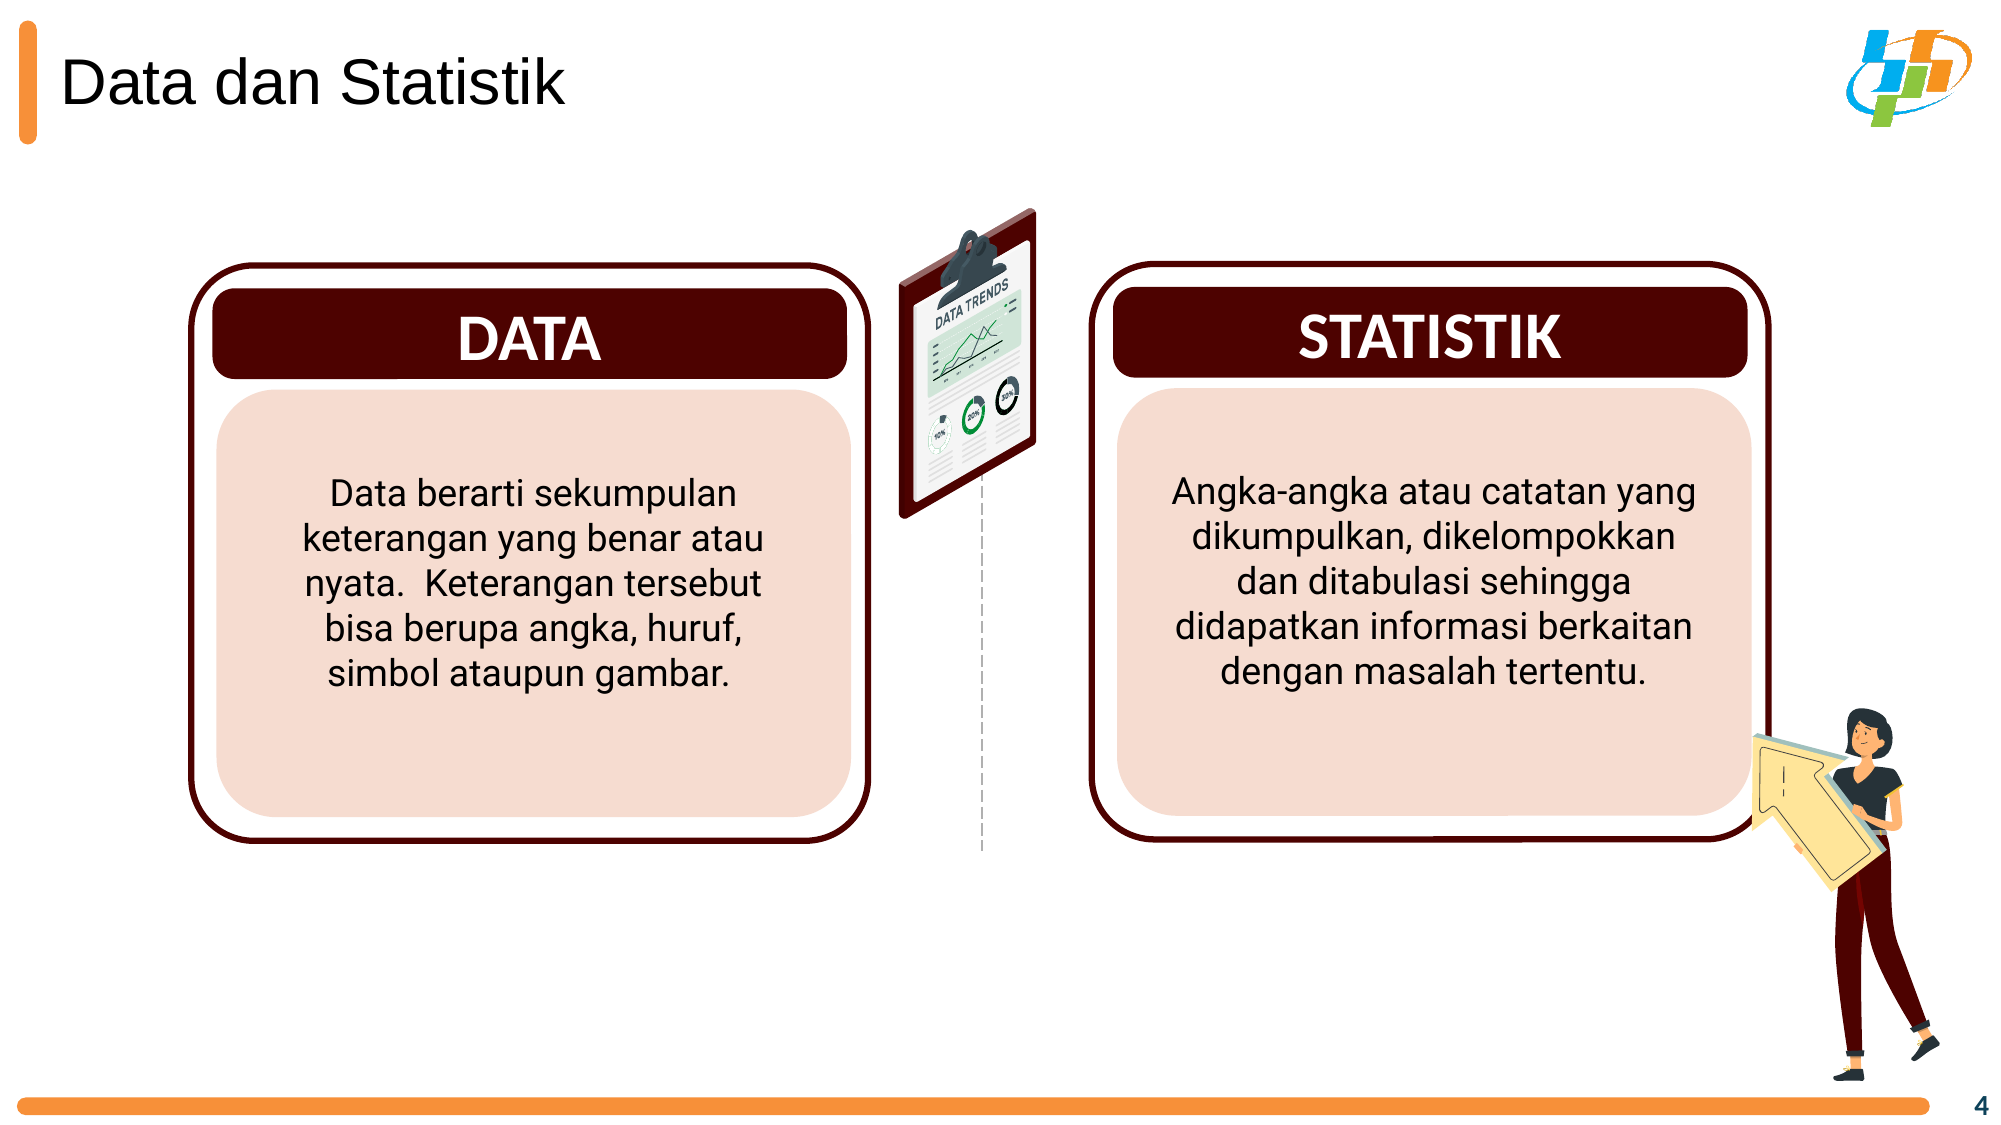

# Data dan Statistik

STATISTIK
DATA

Angka-angka atau catatan yang dikumpulkan, dikelompokkan dan ditabulasi sehingga didapatkan informasi berkaitan dengan masalah tertentu.
Data berarti sekumpulan keterangan yang benar atau nyata.  Keterangan tersebut bisa berupa angka, huruf, simbol ataupun gambar.

4